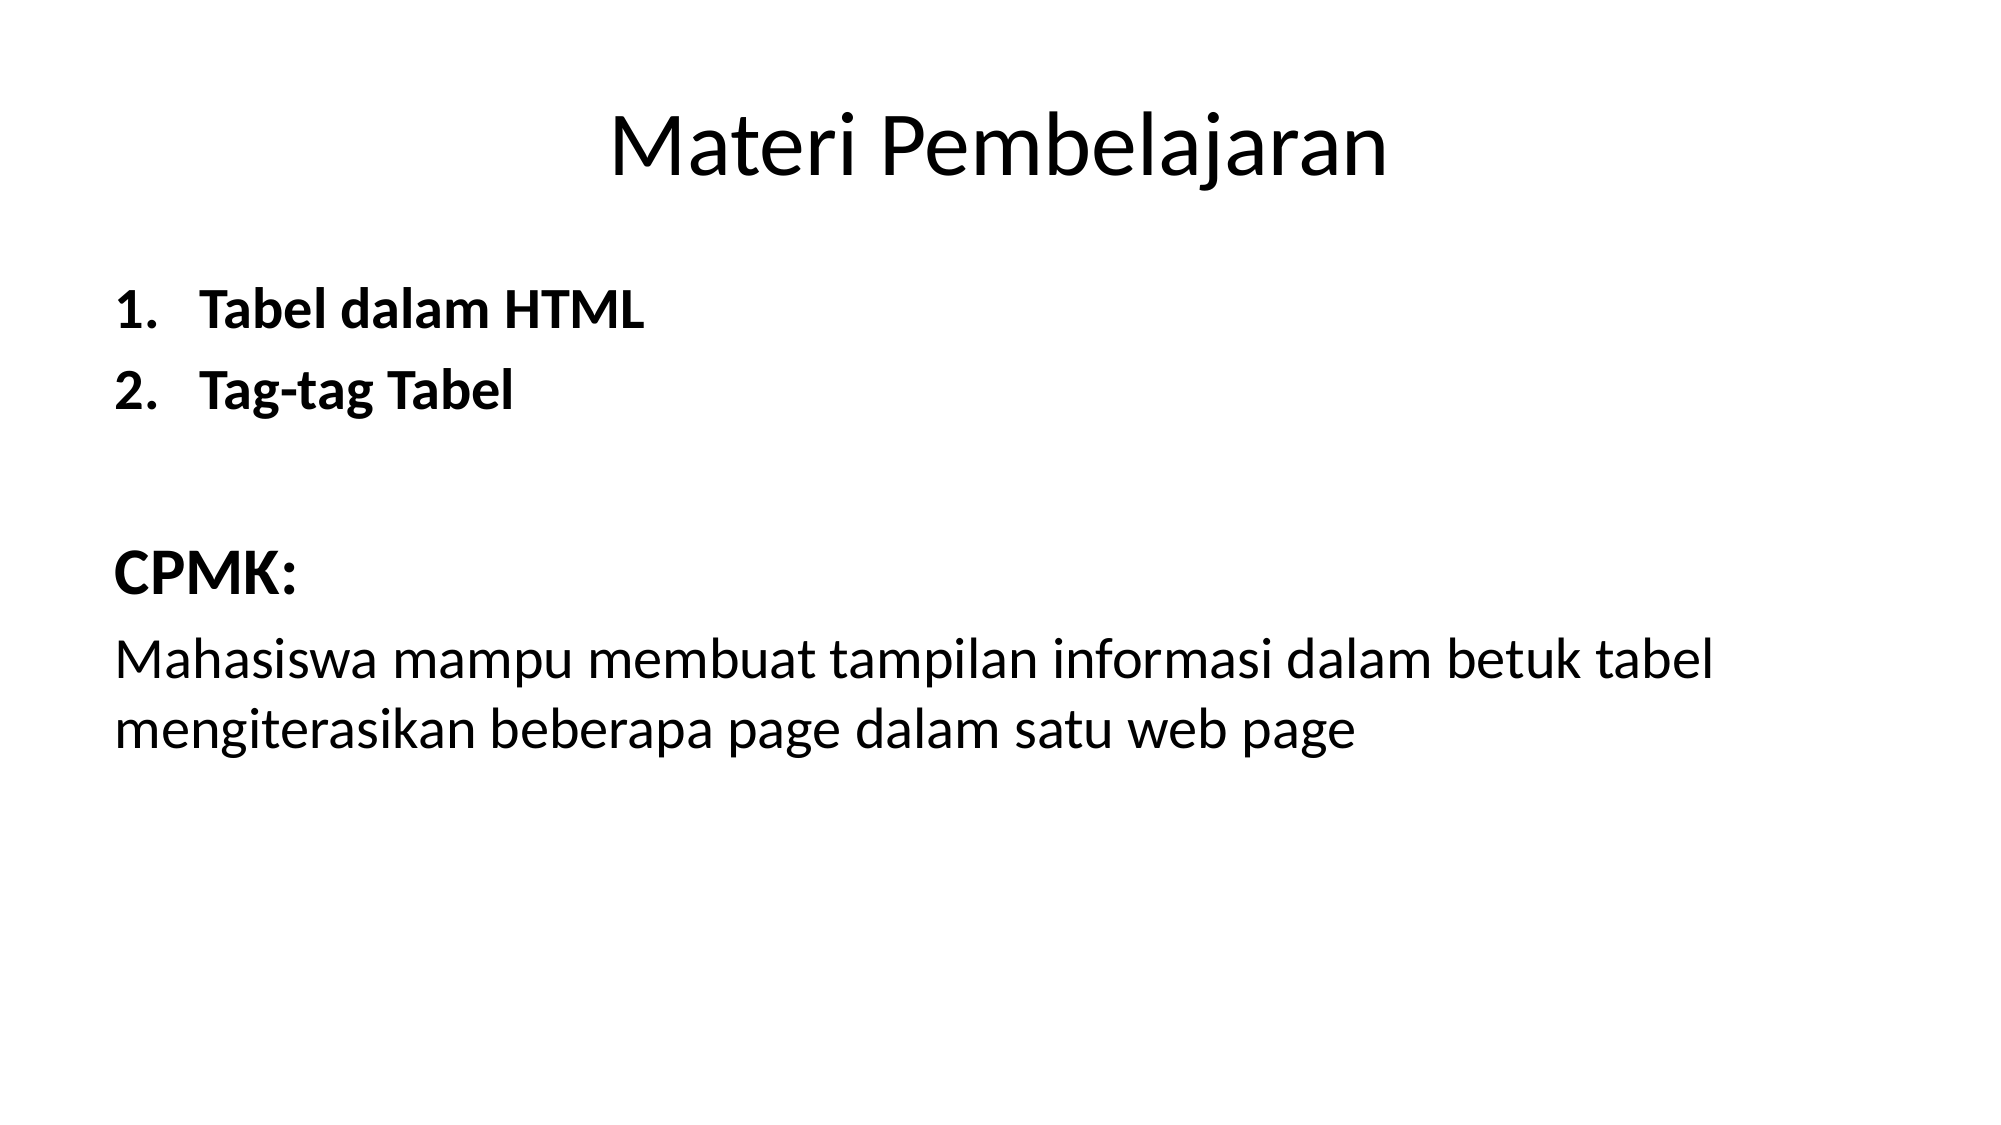

# Materi Pembelajaran
Tabel dalam HTML
Tag-tag Tabel

CPMK:
Mahasiswa mampu membuat tampilan informasi dalam betuk tabel mengiterasikan beberapa page dalam satu web page